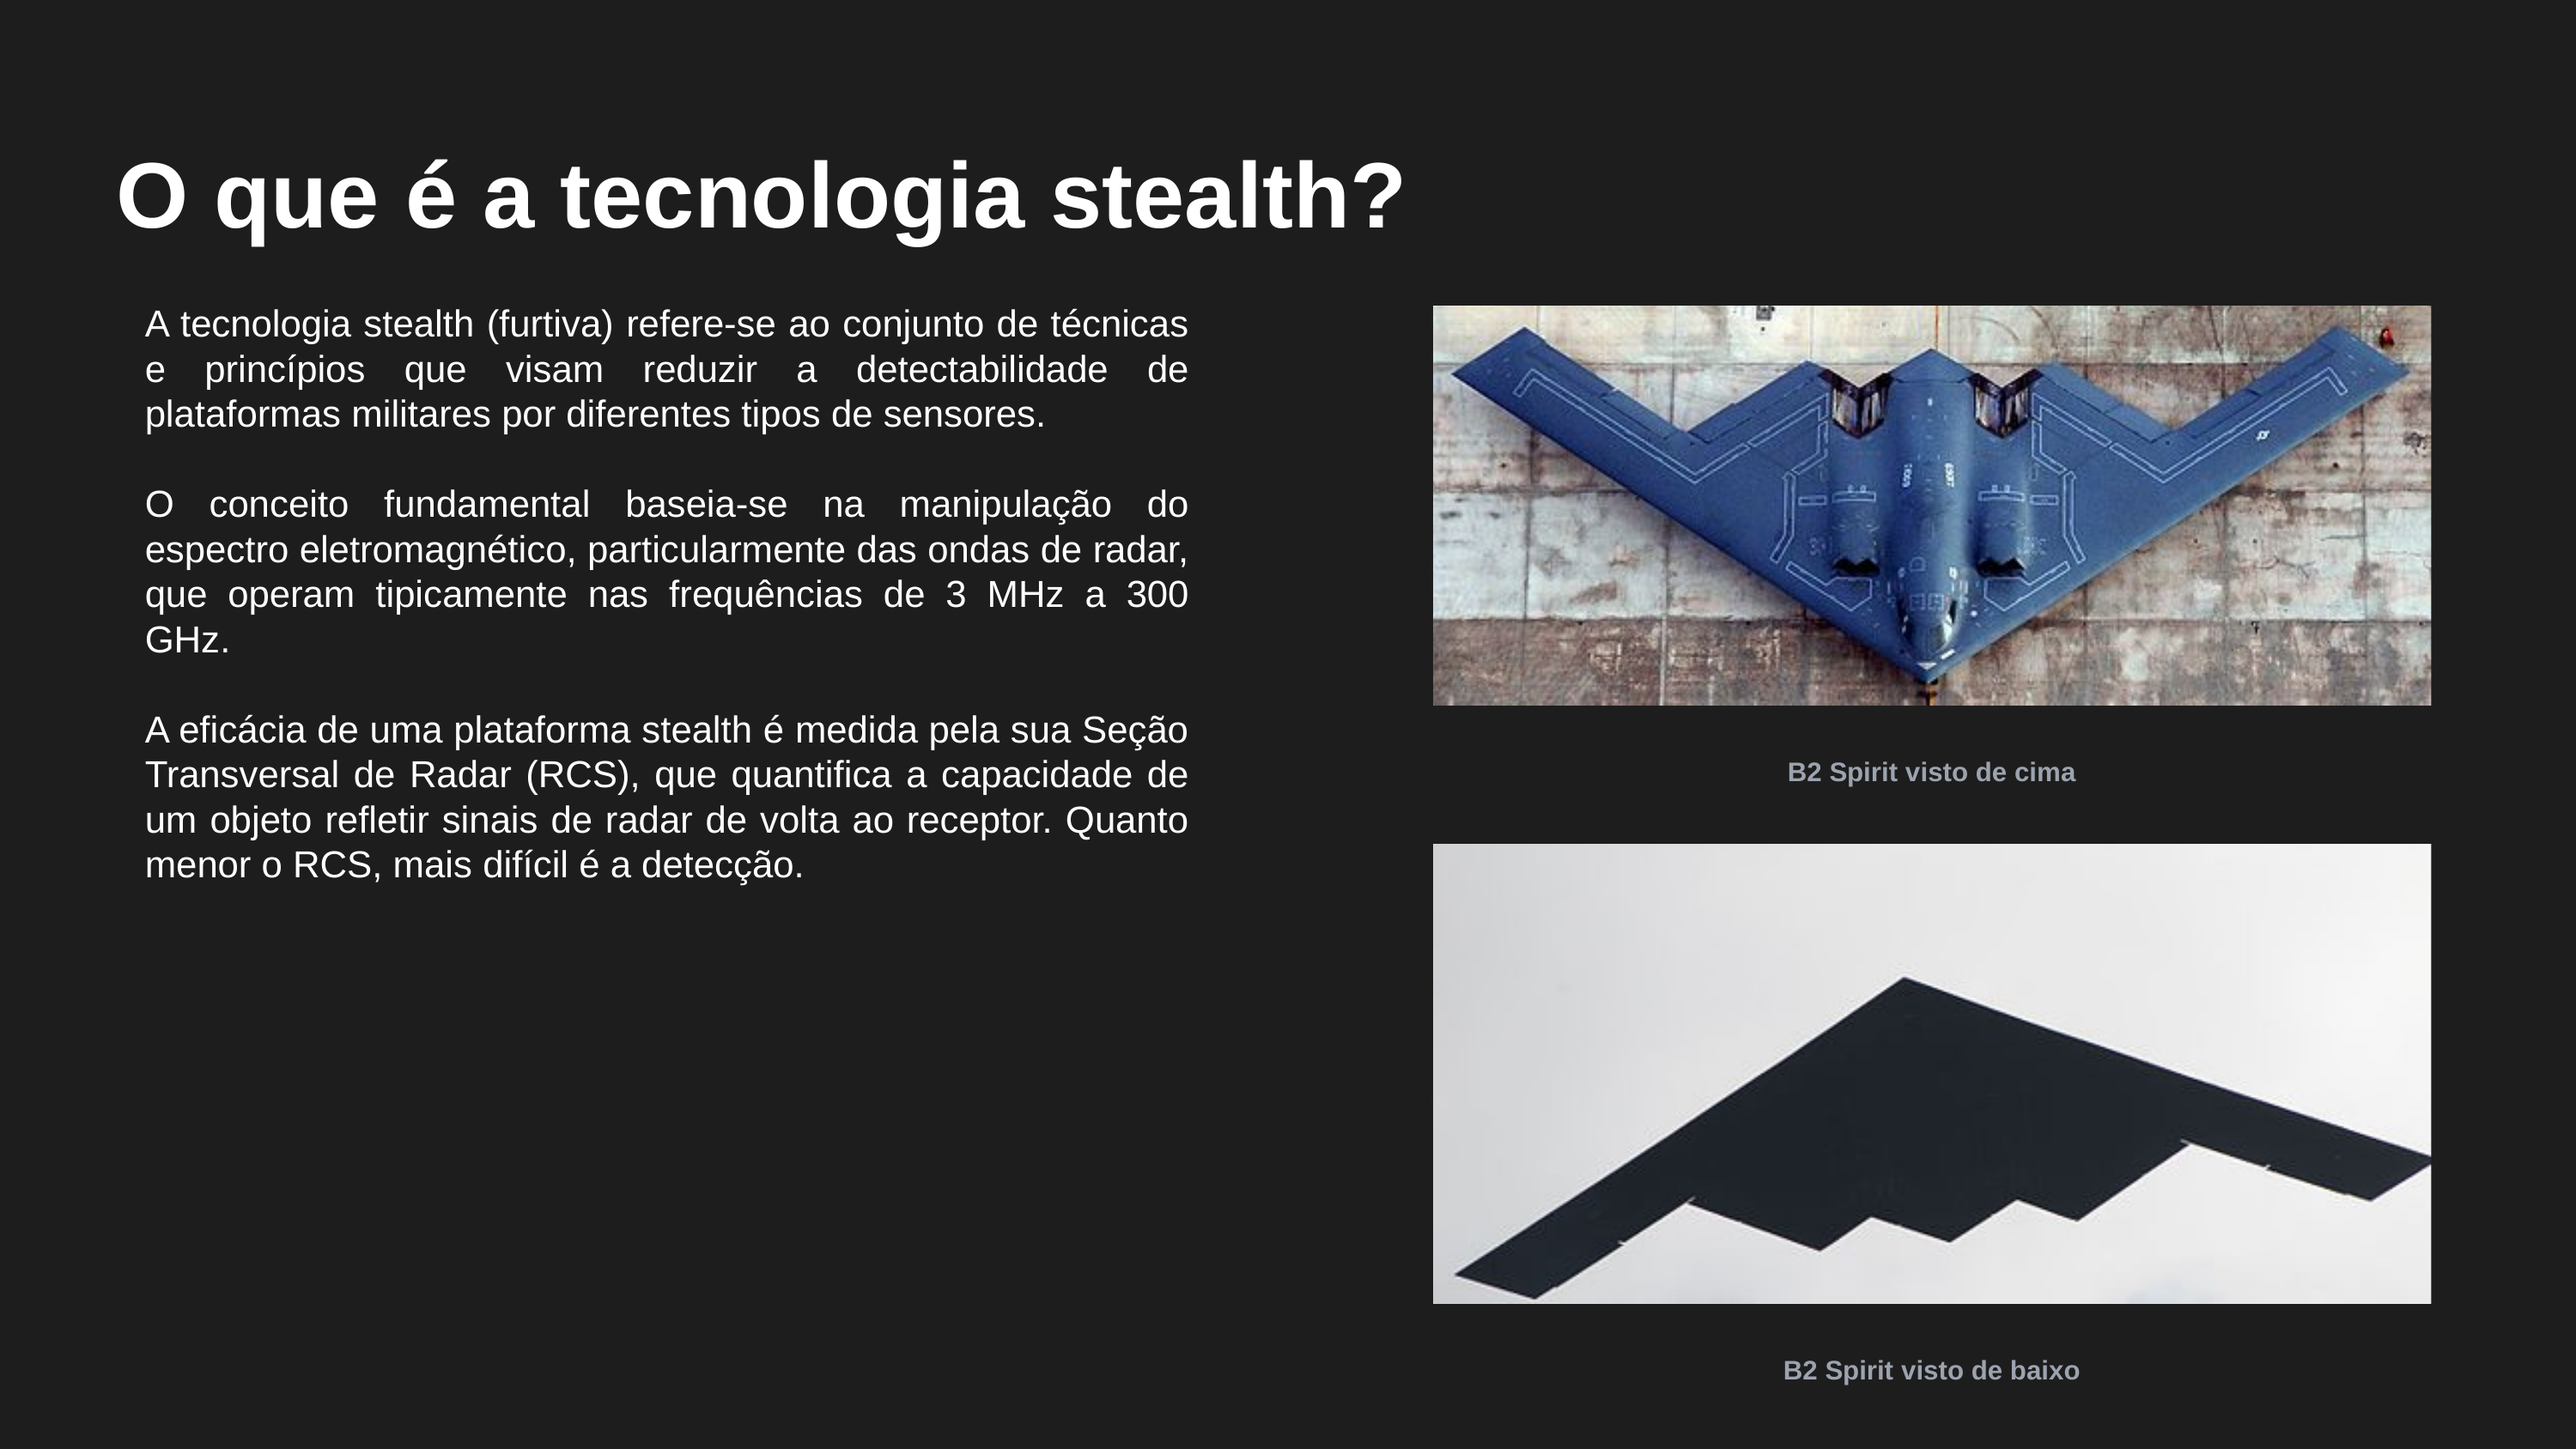

O que é a tecnologia stealth?
A tecnologia stealth (furtiva) refere-se ao conjunto de técnicas e princípios que visam reduzir a detectabilidade de plataformas militares por diferentes tipos de sensores.

O conceito fundamental baseia-se na manipulação do espectro eletromagnético, particularmente das ondas de radar, que operam tipicamente nas frequências de 3 MHz a 300 GHz.

A eficácia de uma plataforma stealth é medida pela sua Seção Transversal de Radar (RCS), que quantifica a capacidade de um objeto refletir sinais de radar de volta ao receptor. Quanto menor o RCS, mais difícil é a detecção.

B2 Spirit visto de cima

B2 Spirit visto de baixo